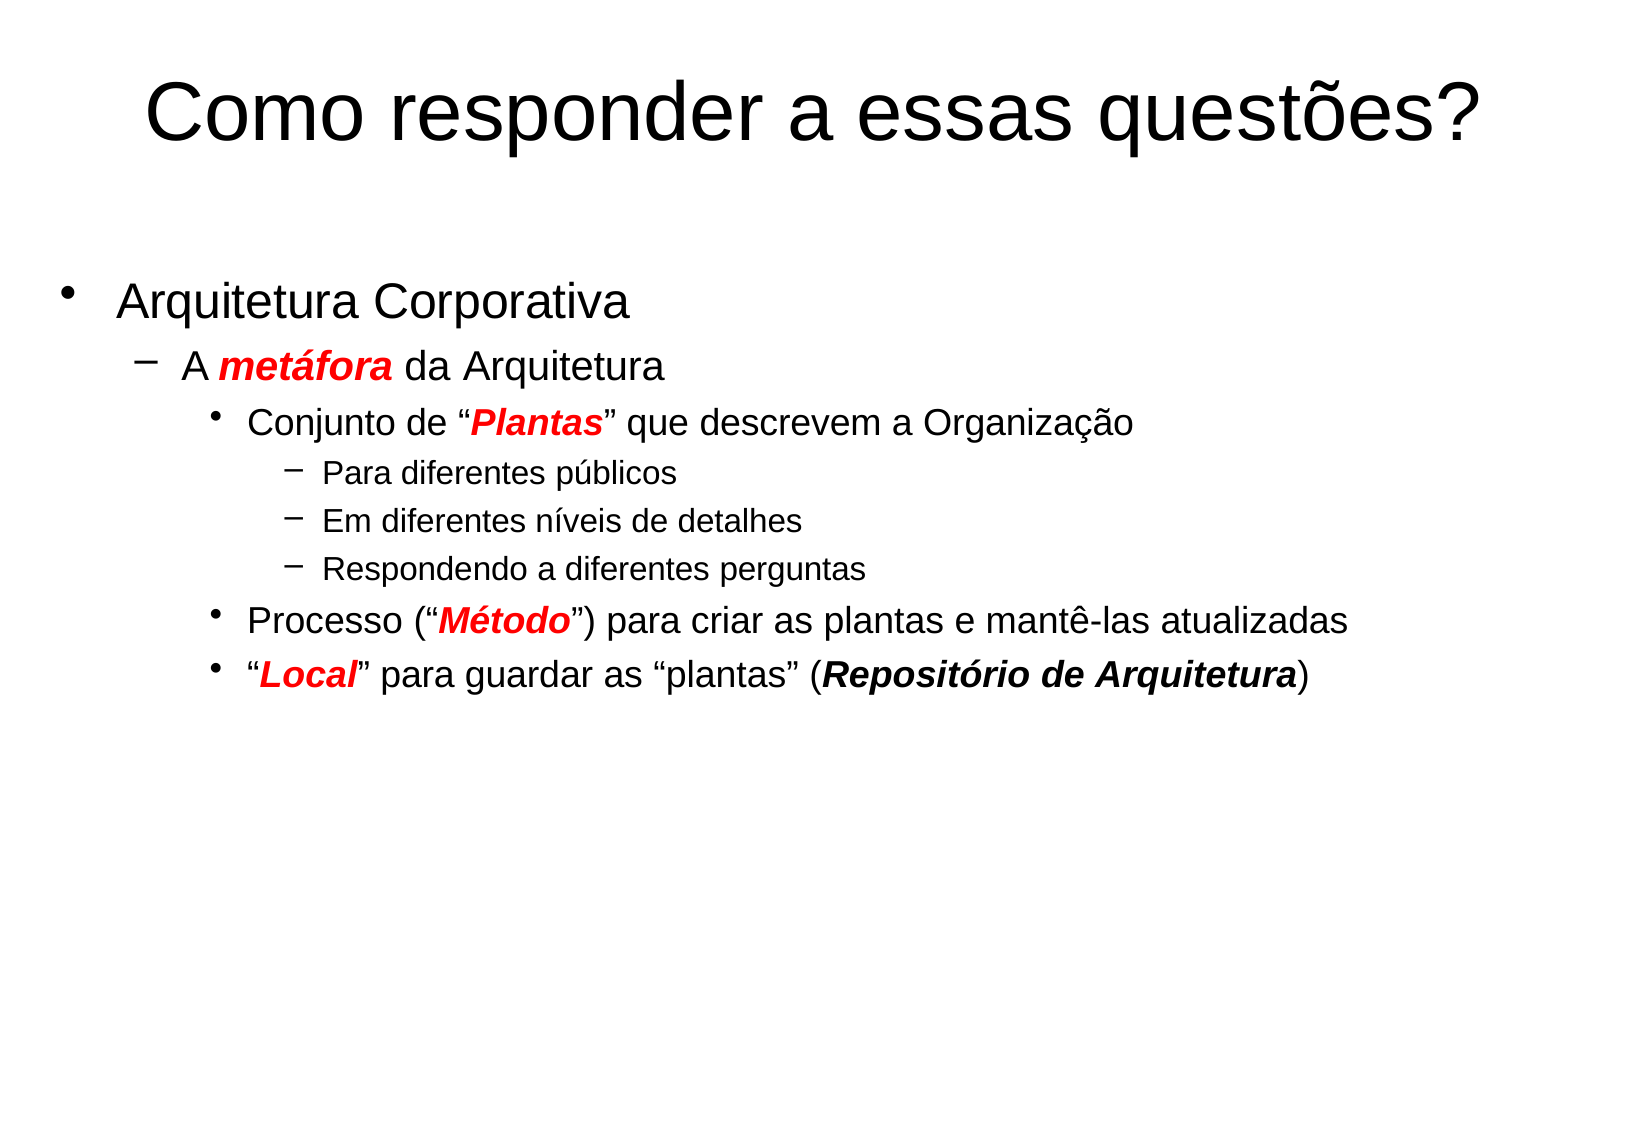

# Como responder a essas questões?
Arquitetura Corporativa
A metáfora da Arquitetura
Conjunto de “Plantas” que descrevem a Organização
Para diferentes públicos
Em diferentes níveis de detalhes
Respondendo a diferentes perguntas
Processo (“Método”) para criar as plantas e mantê-las atualizadas
“Local” para guardar as “plantas” (Repositório de Arquitetura)